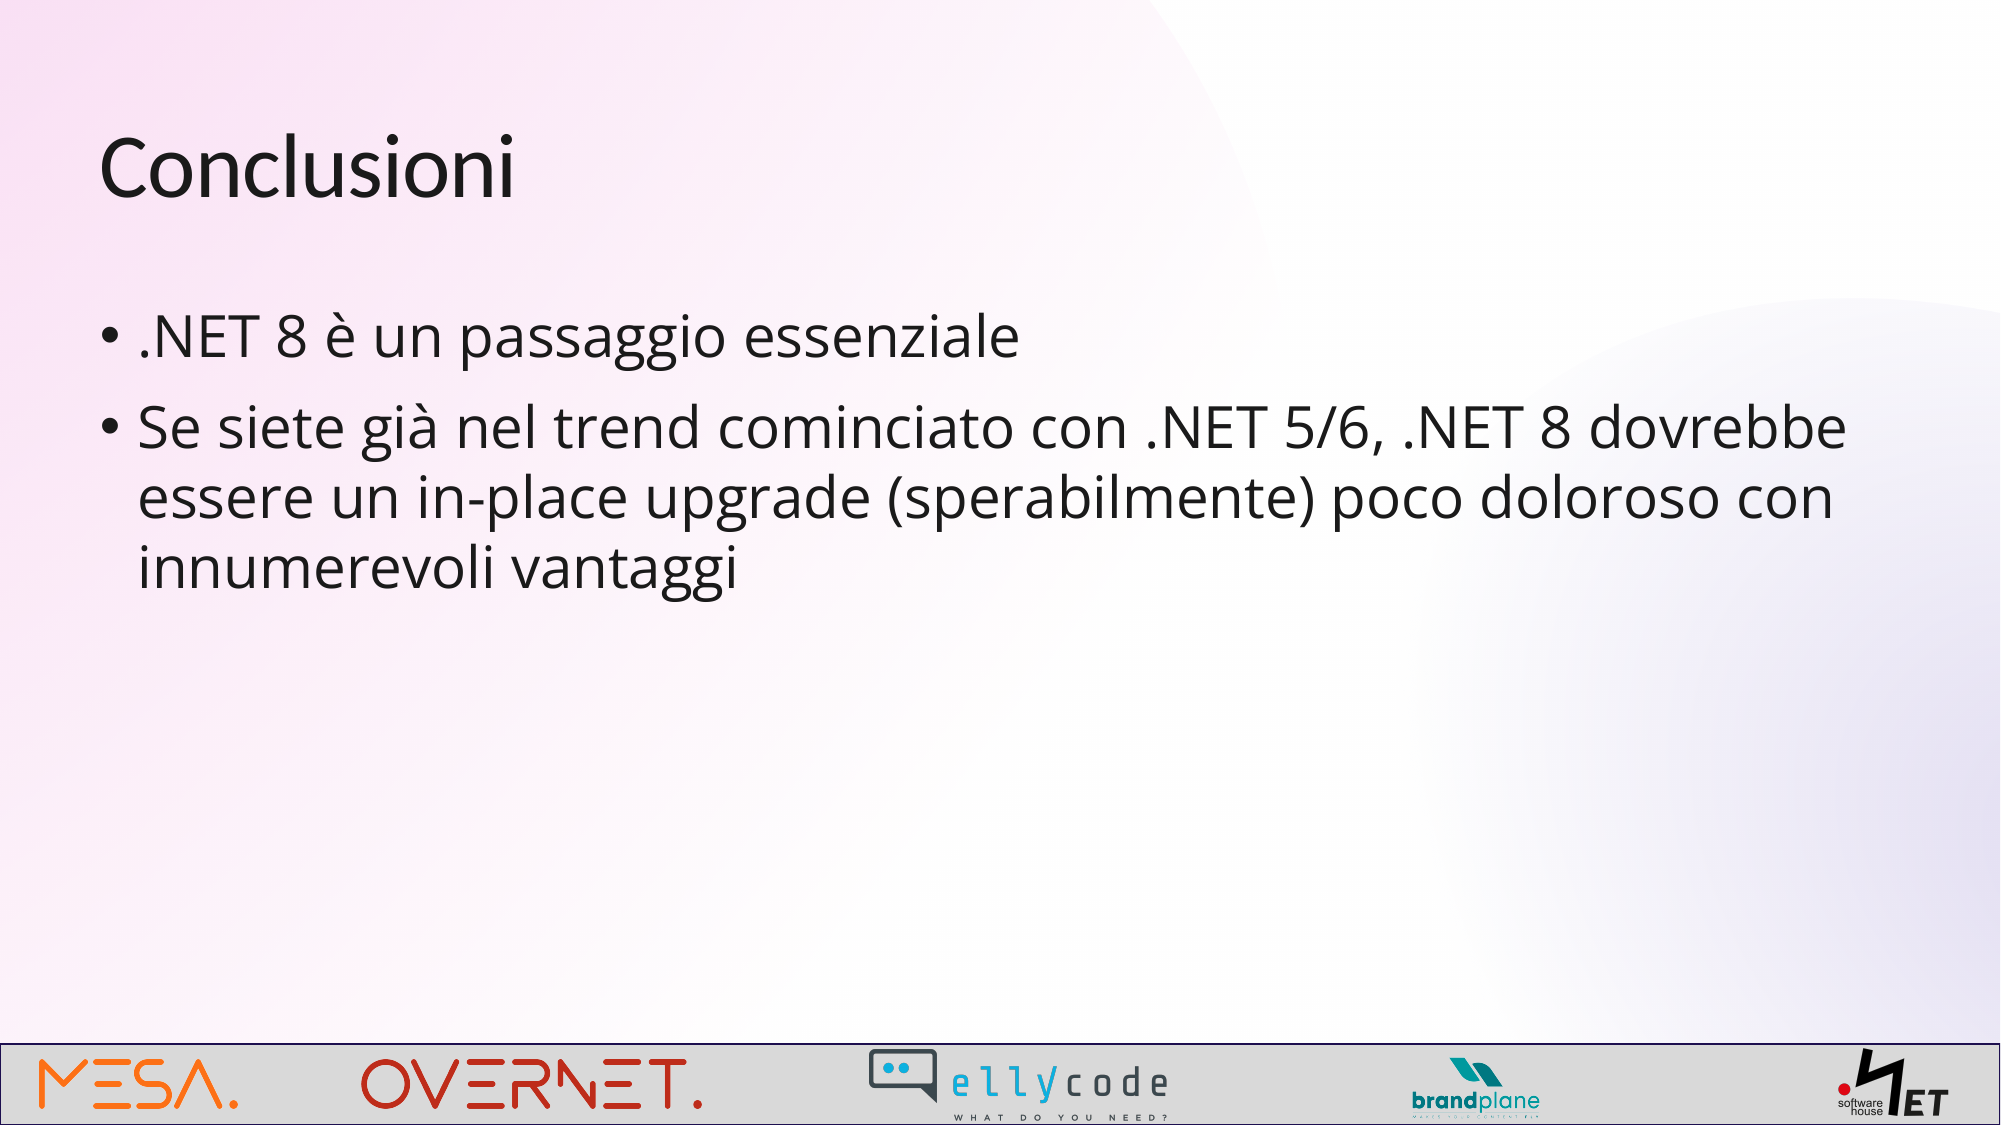

# Conclusioni
.NET 8 è un passaggio essenziale
Se siete già nel trend cominciato con .NET 5/6, .NET 8 dovrebbe essere un in-place upgrade (sperabilmente) poco doloroso con innumerevoli vantaggi